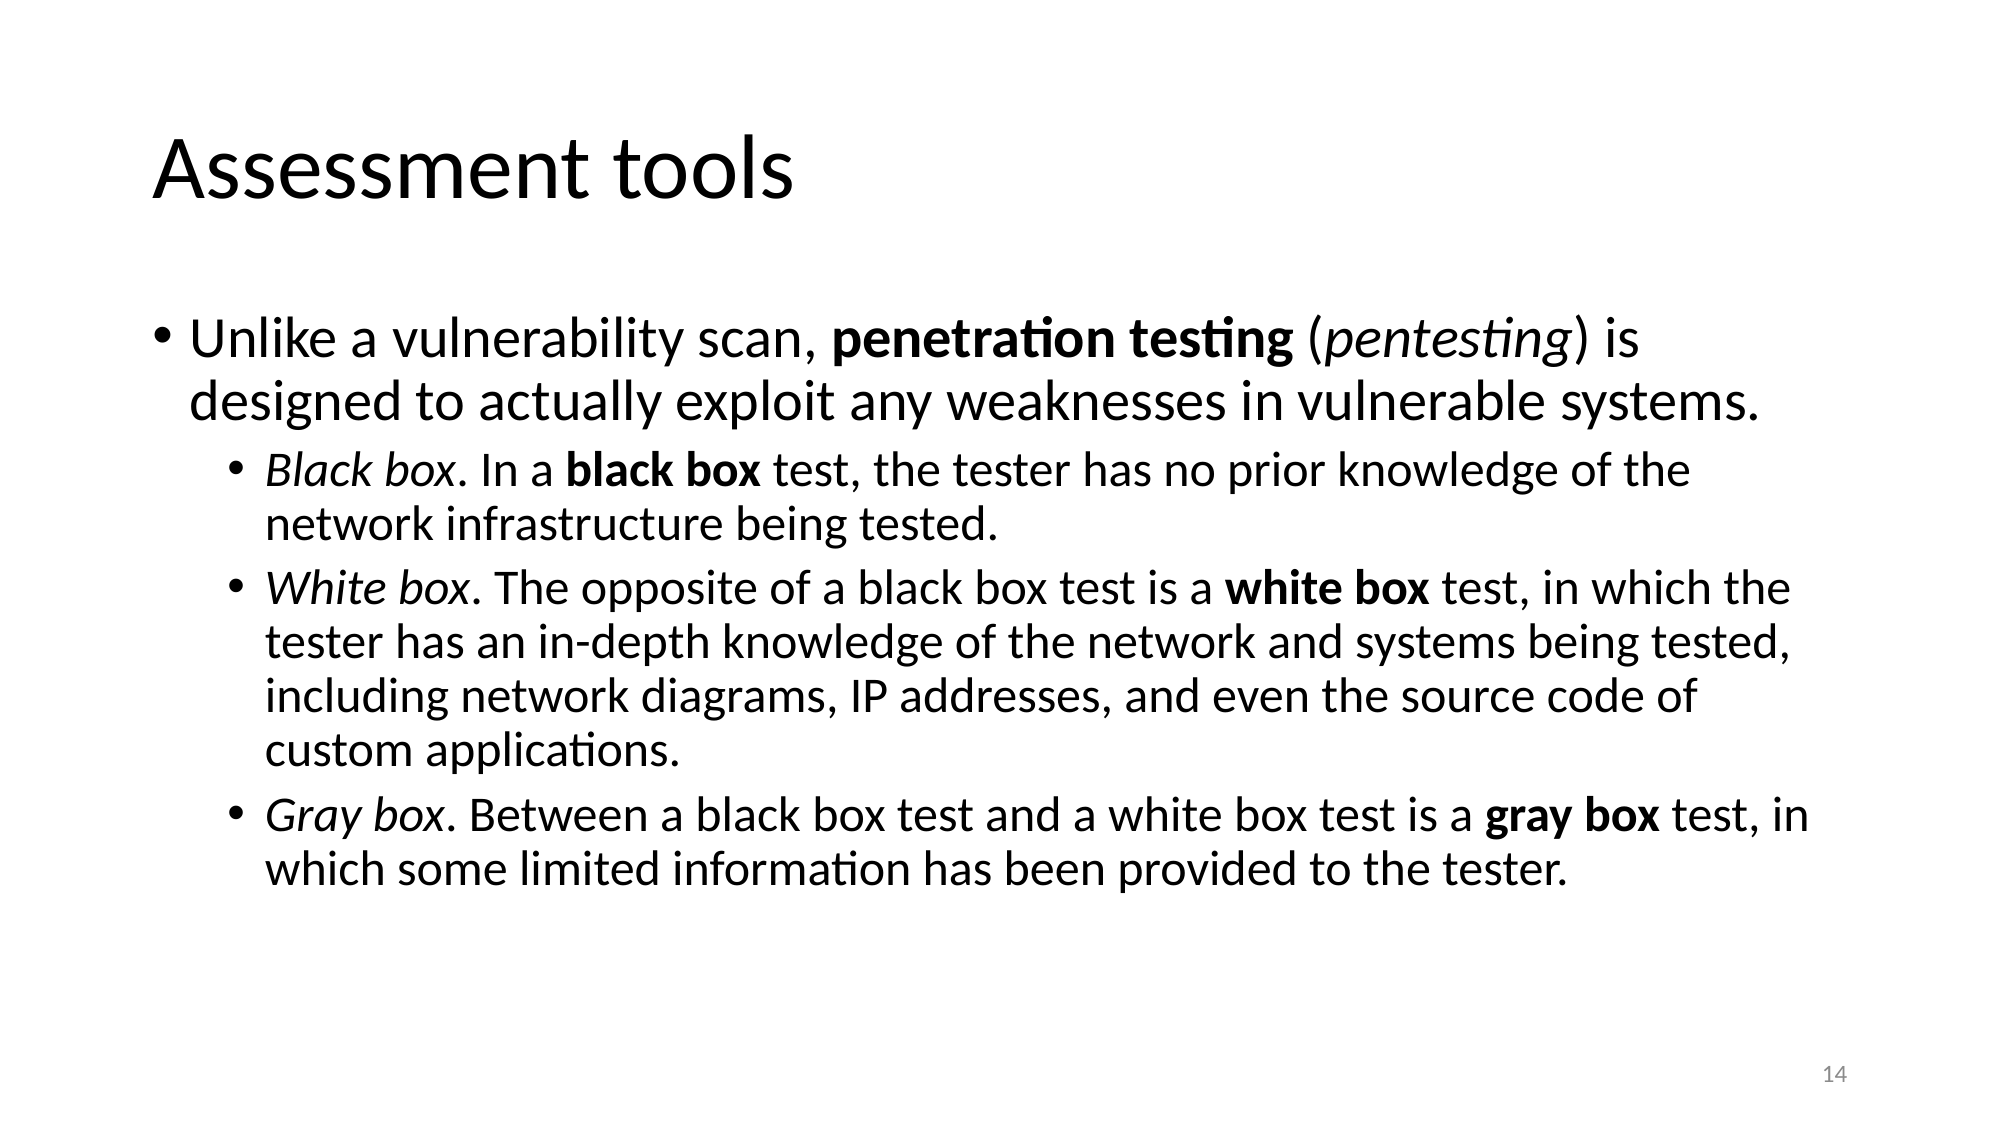

# Assessment tools
Unlike a vulnerability scan, penetration testing (pentesting) is designed to actually exploit any weaknesses in vulnerable systems.
Black box. In a black box test, the tester has no prior knowledge of the network infrastructure being tested.
White box. The opposite of a black box test is a white box test, in which the tester has an in-depth knowledge of the network and systems being tested, including network diagrams, IP addresses, and even the source code of custom applications.
Gray box. Between a black box test and a white box test is a gray box test, in which some limited information has been provided to the tester.

14